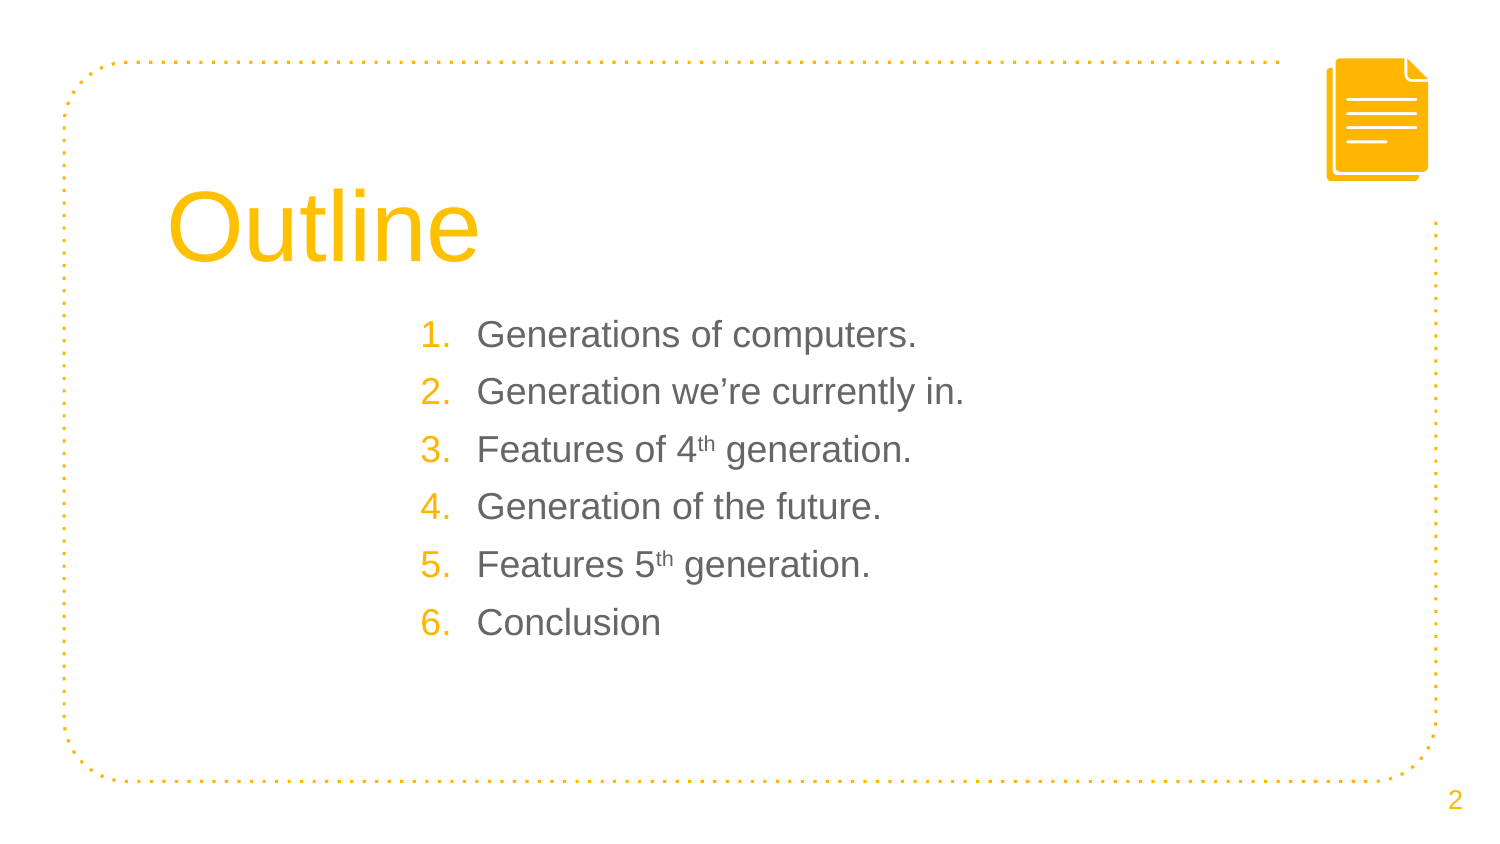

# Outline
Generations of computers.
Generation we’re currently in.
Features of 4th generation.
Generation of the future.
Features 5th generation.
Conclusion
2